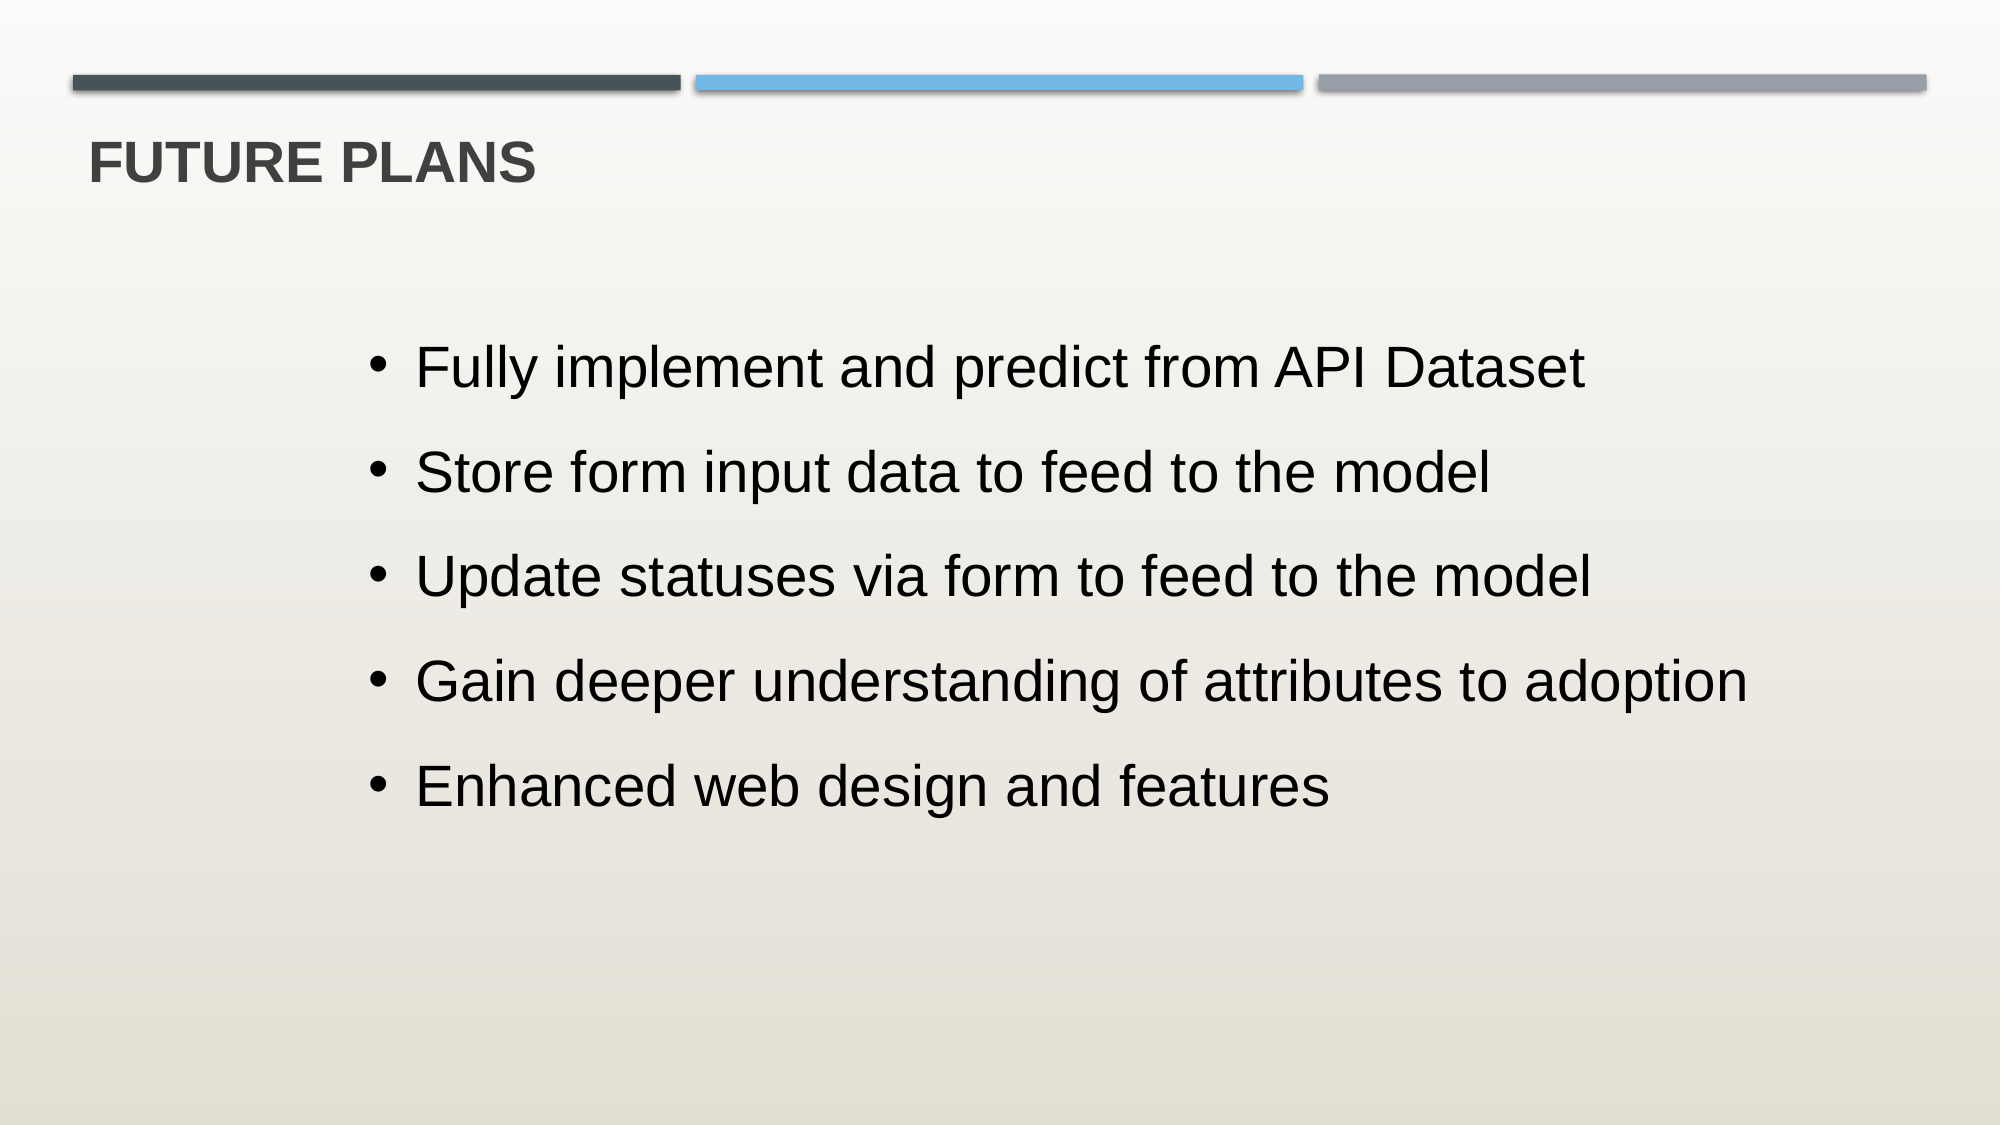

# Future plans

Fully implement and predict from API Dataset
Store form input data to feed to the model
Update statuses via form to feed to the model
Gain deeper understanding of attributes to adoption
Enhanced web design and features